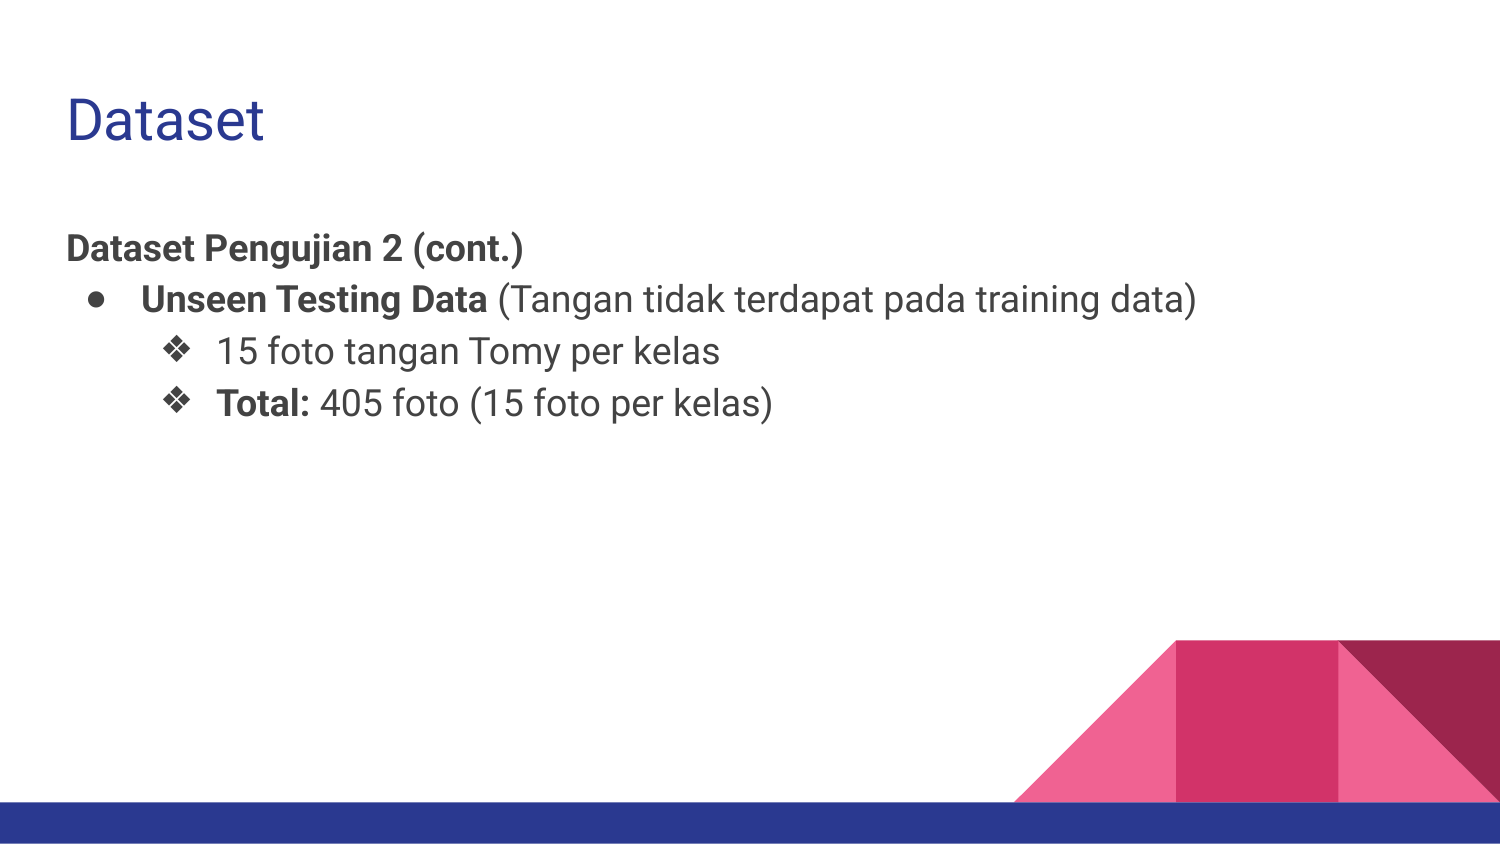

# Dataset
Dataset Pengujian 2 (cont.)
Unseen Testing Data (Tangan tidak terdapat pada training data)
15 foto tangan Tomy per kelas
Total: 405 foto (15 foto per kelas)